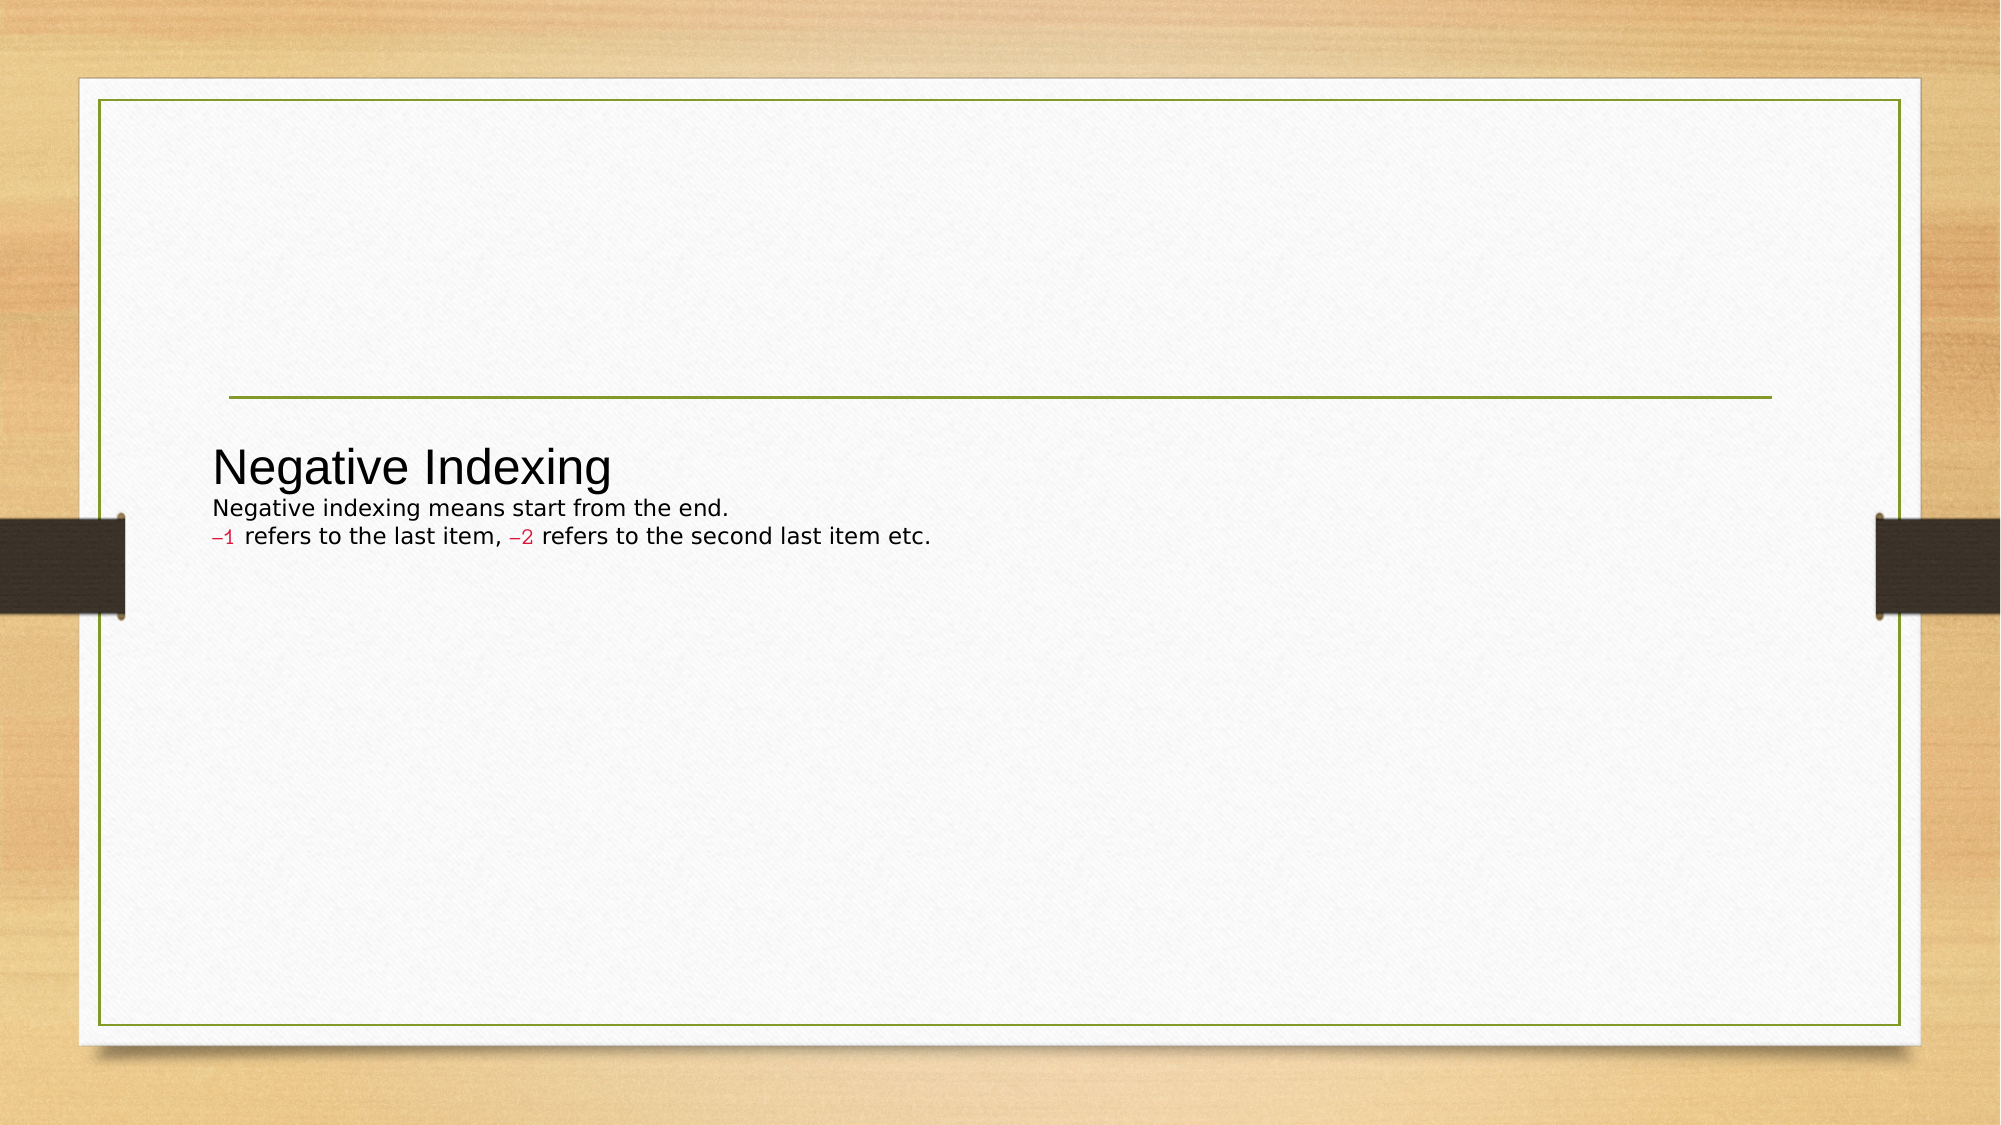

#
Negative Indexing
Negative indexing means start from the end.
-1 refers to the last item, -2 refers to the second last item etc.